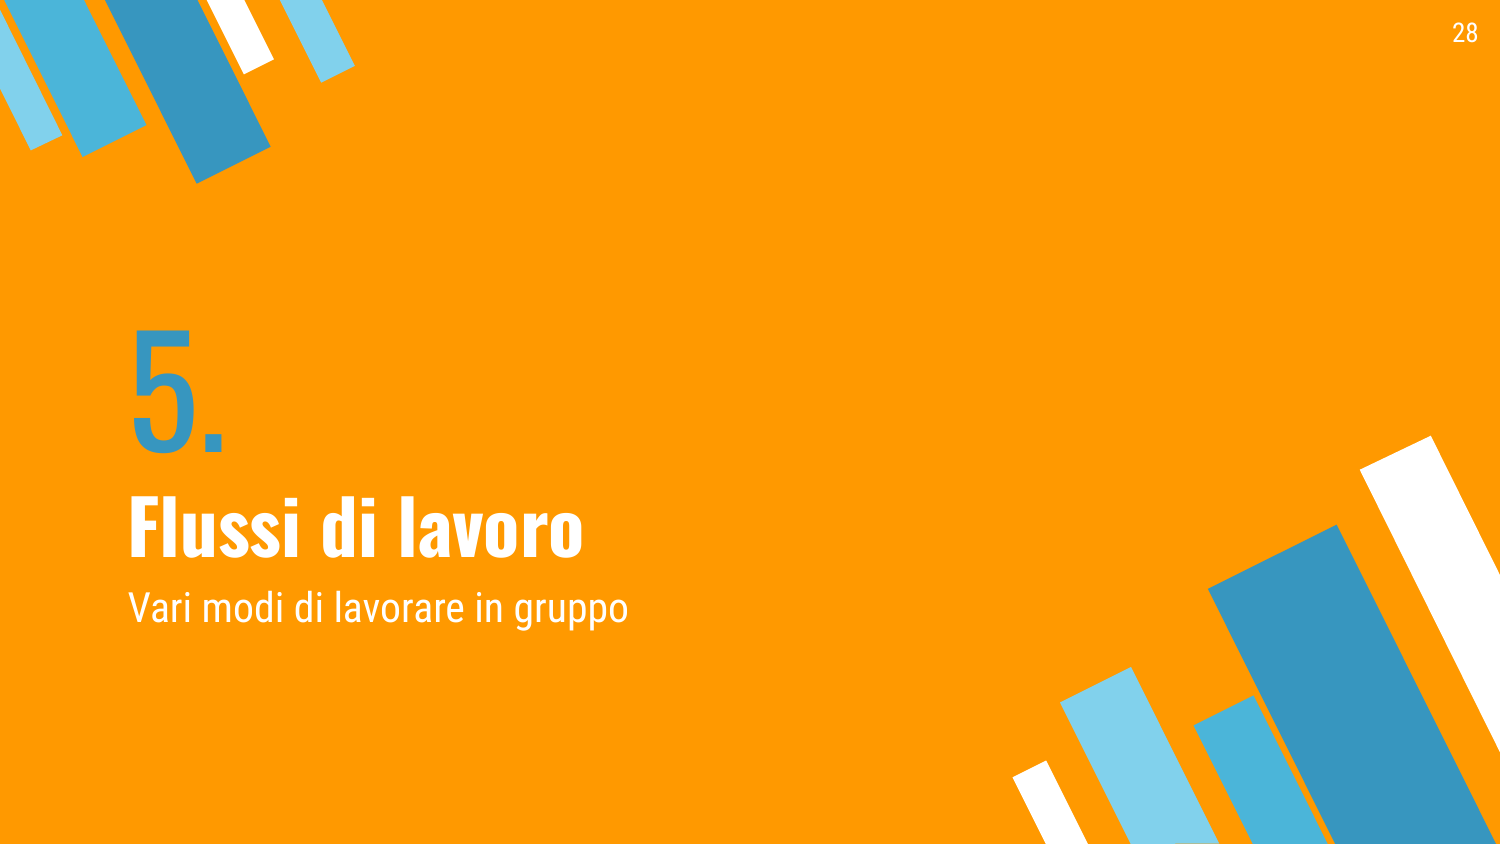

28
# 5.
Flussi di lavoro
Vari modi di lavorare in gruppo